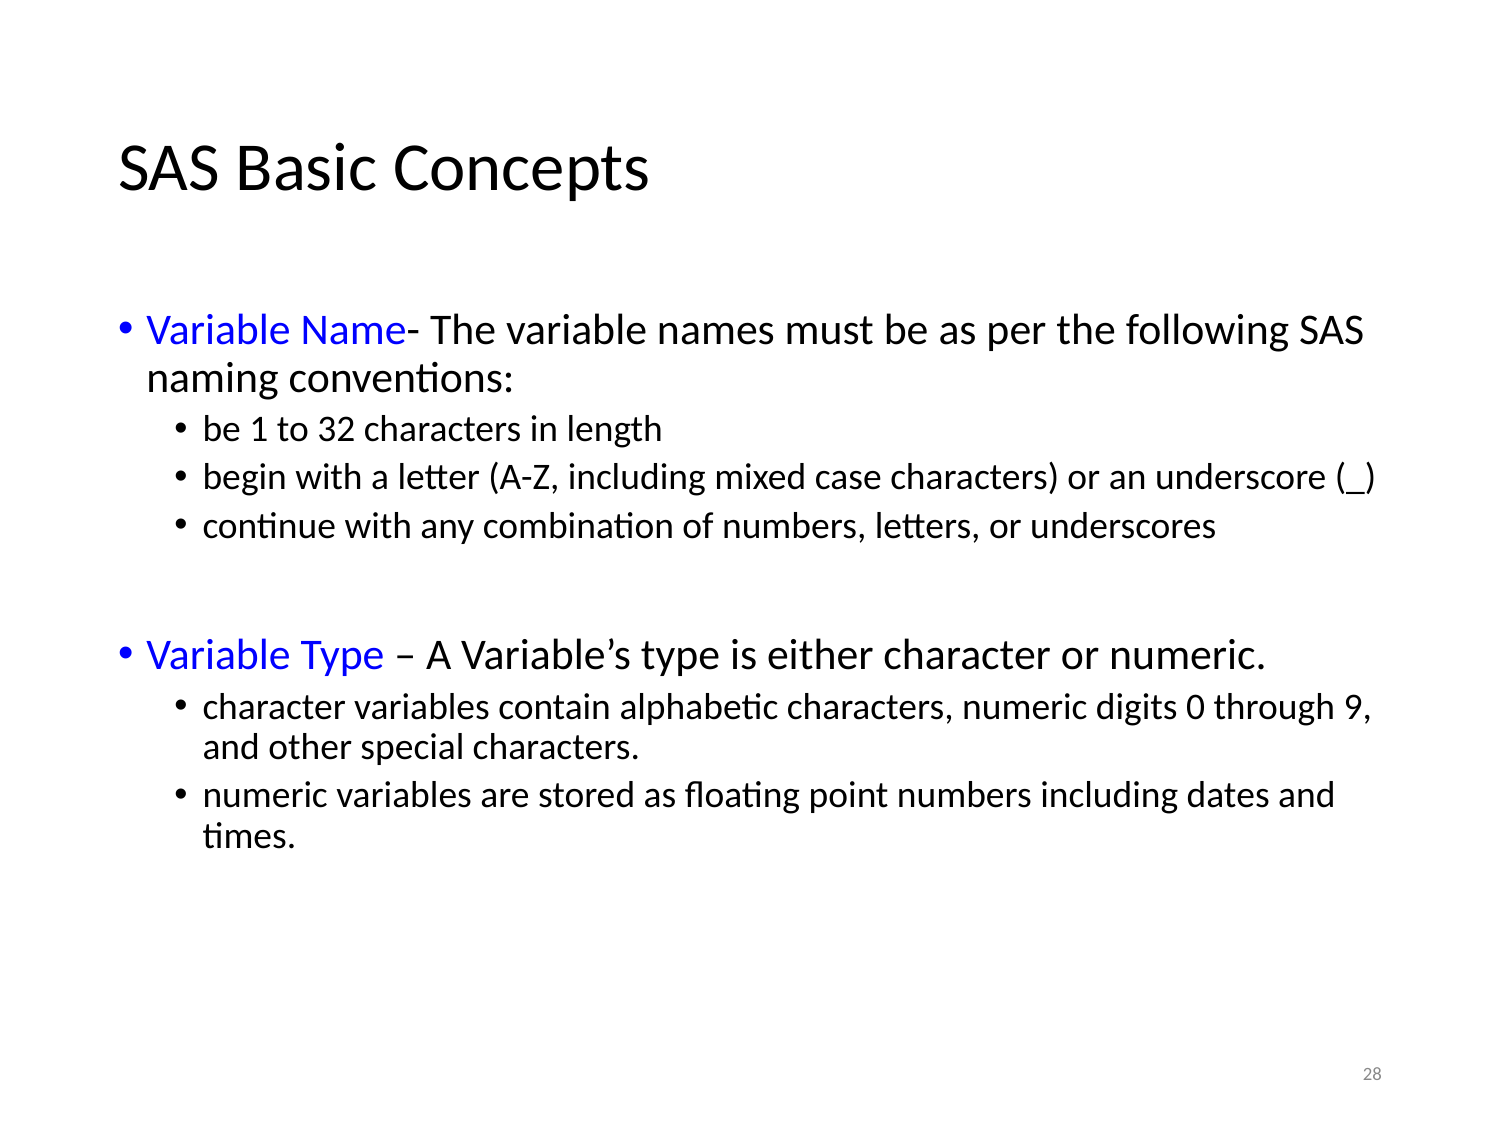

# SAS Basic Concepts
Variable Name- The variable names must be as per the following SAS naming conventions:
be 1 to 32 characters in length
begin with a letter (A-Z, including mixed case characters) or an underscore (_)
continue with any combination of numbers, letters, or underscores

Variable Type – A Variable’s type is either character or numeric.
character variables contain alphabetic characters, numeric digits 0 through 9, and other special characters.
numeric variables are stored as floating point numbers including dates and times.

28